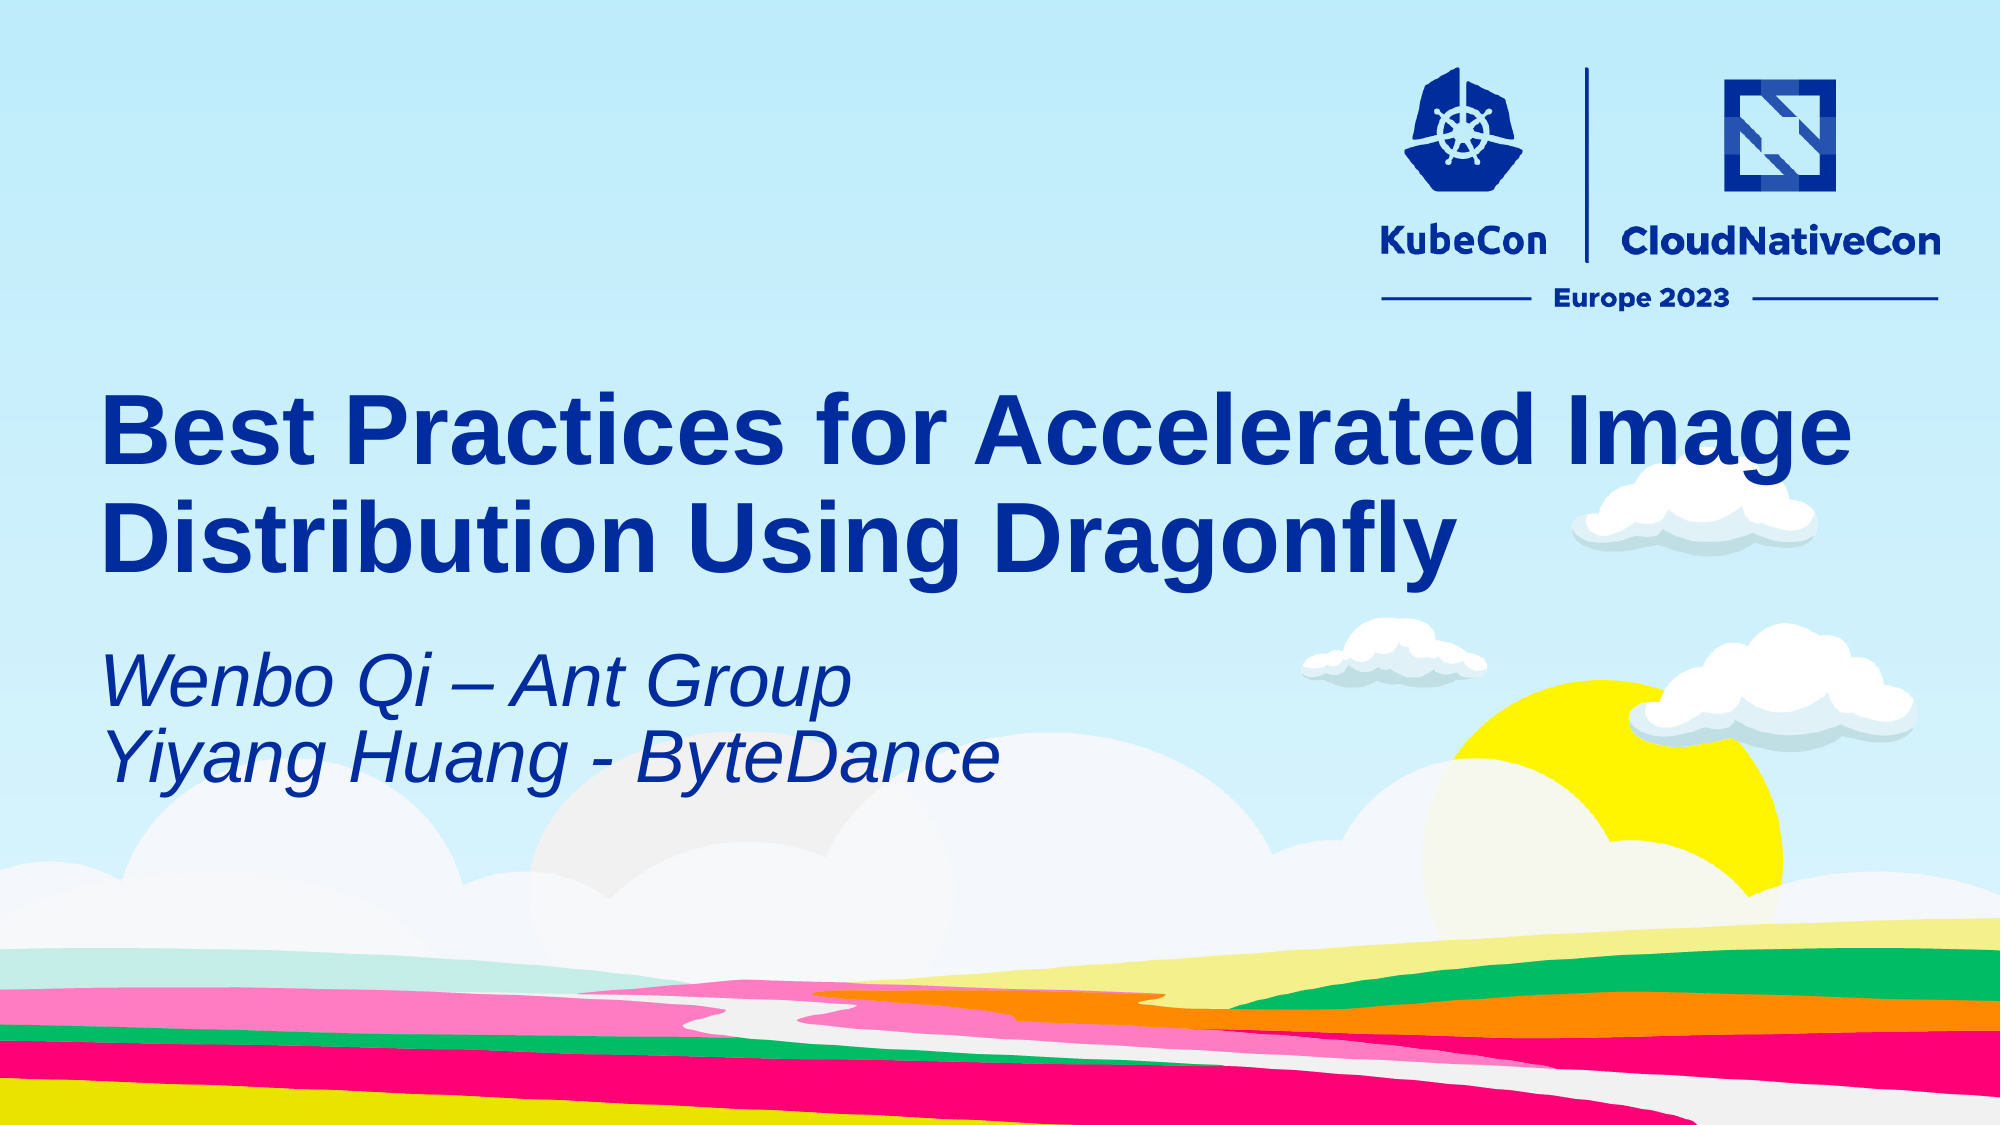

Best Practices for Accelerated Image Distribution Using Dragonfly
Wenbo Qi – Ant Group
Yiyang Huang - ByteDance